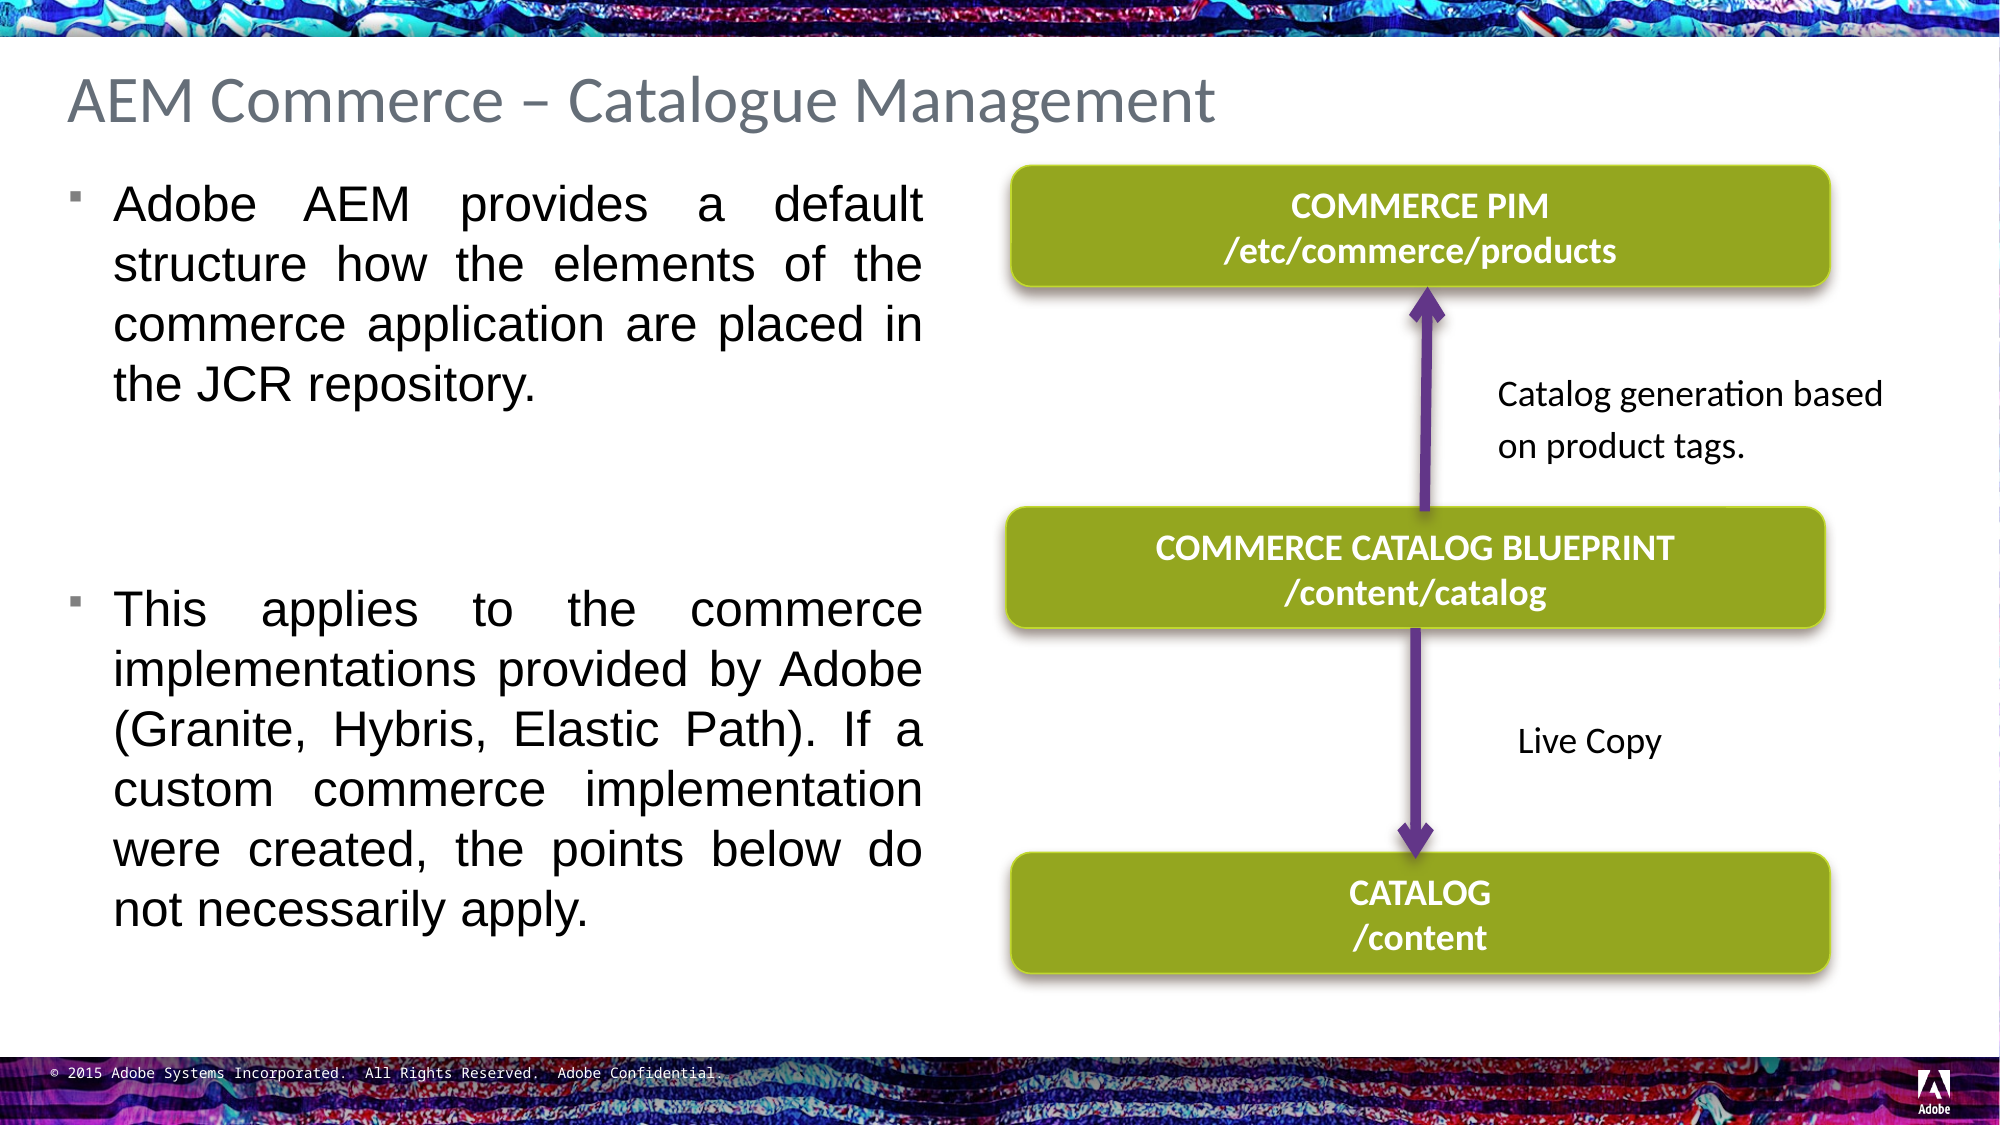

# AEM Commerce – Catalogue Management
Adobe AEM provides a default structure how the elements of the commerce application are placed in the JCR repository.

This applies to the commerce implementations provided by Adobe (Granite, Hybris, Elastic Path). If a custom commerce implementation were created, the points below do not necessarily apply.
COMMERCE PIM
/etc/commerce/products
Catalog generation based on product tags.

COMMERCE CATALOG BLUEPRINT
/content/catalog
Live Copy

CATALOG
/content
21